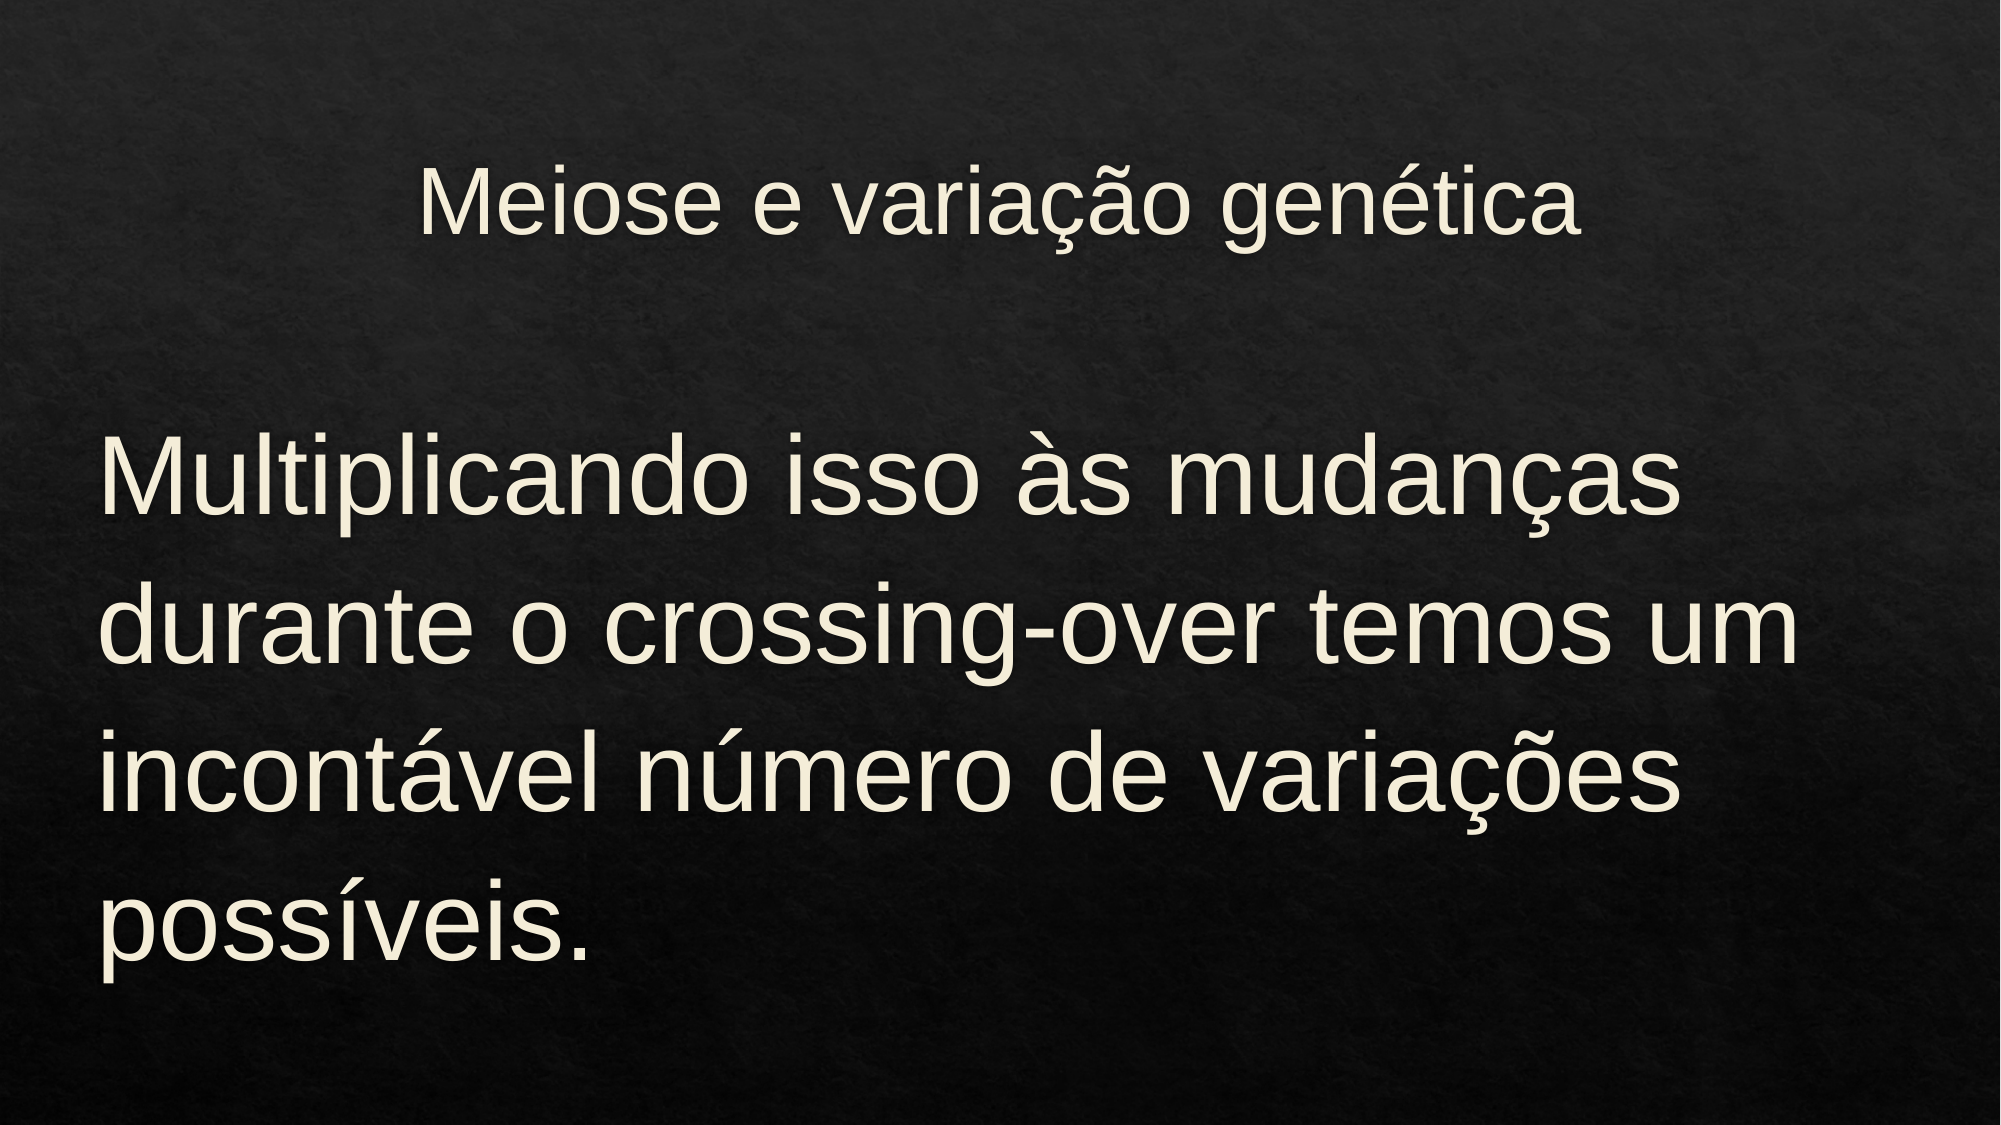

# Meiose e variação genética
Multiplicando isso às mudanças durante o crossing-over temos um incontável número de variações possíveis.